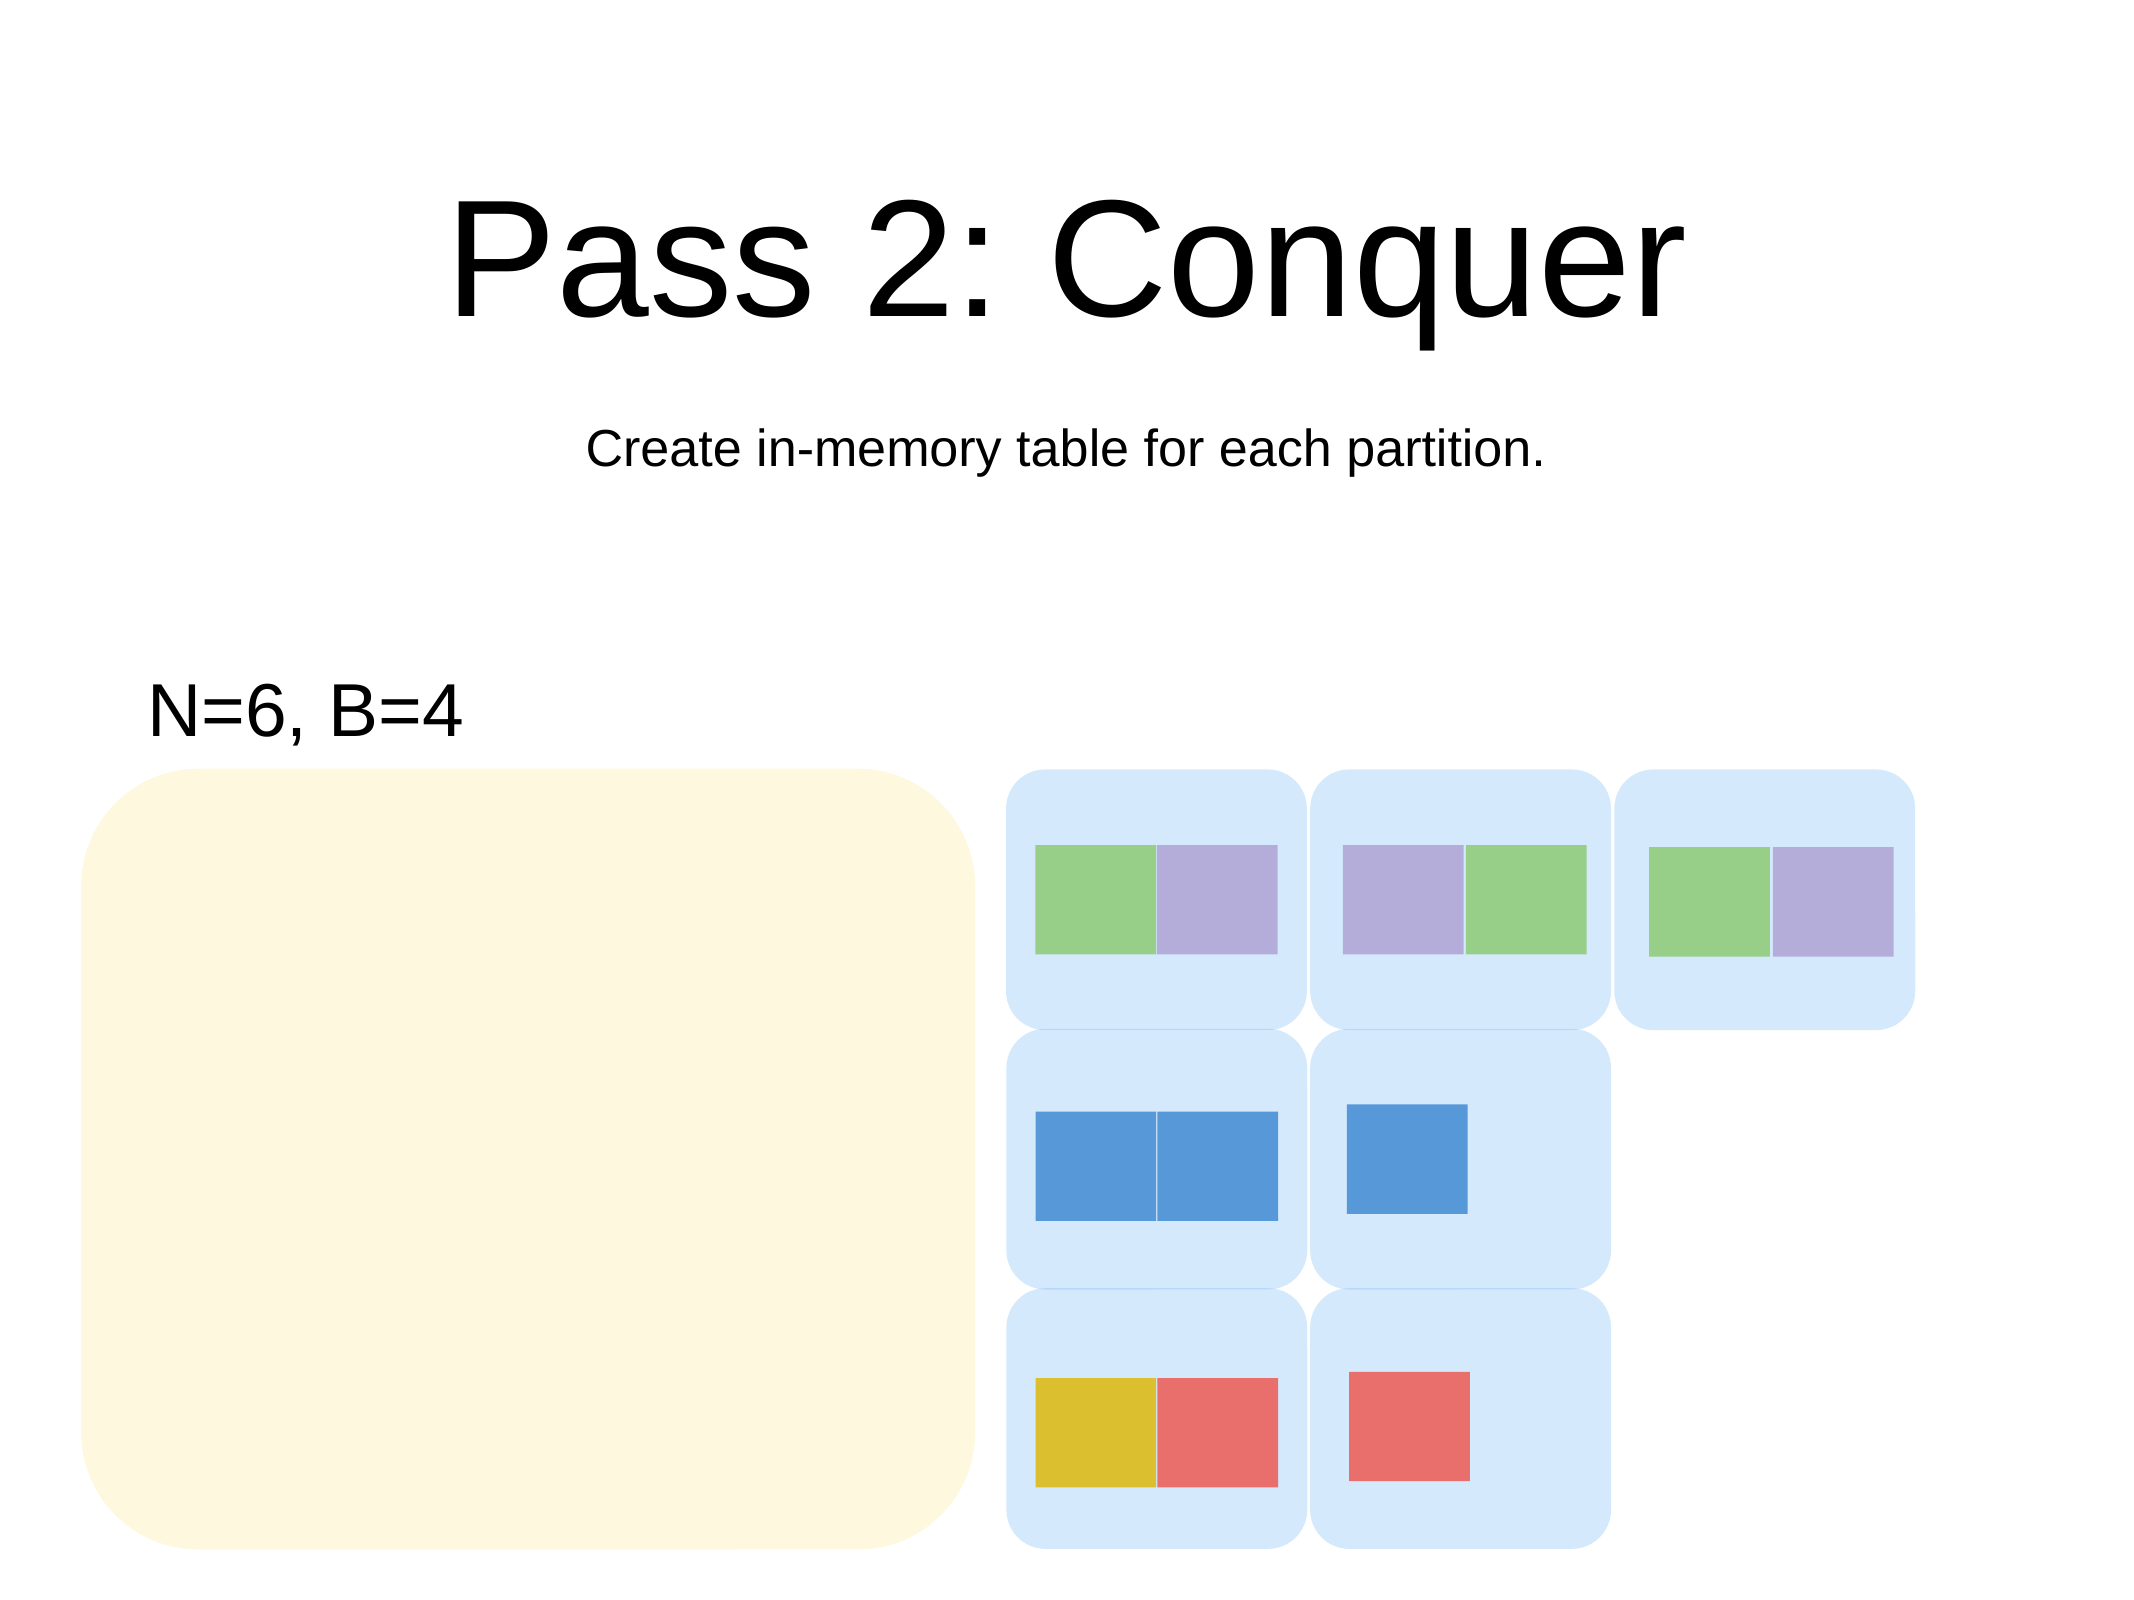

# Pass 2: Conquer
Create in-memory table for each partition.

N=6, B=4